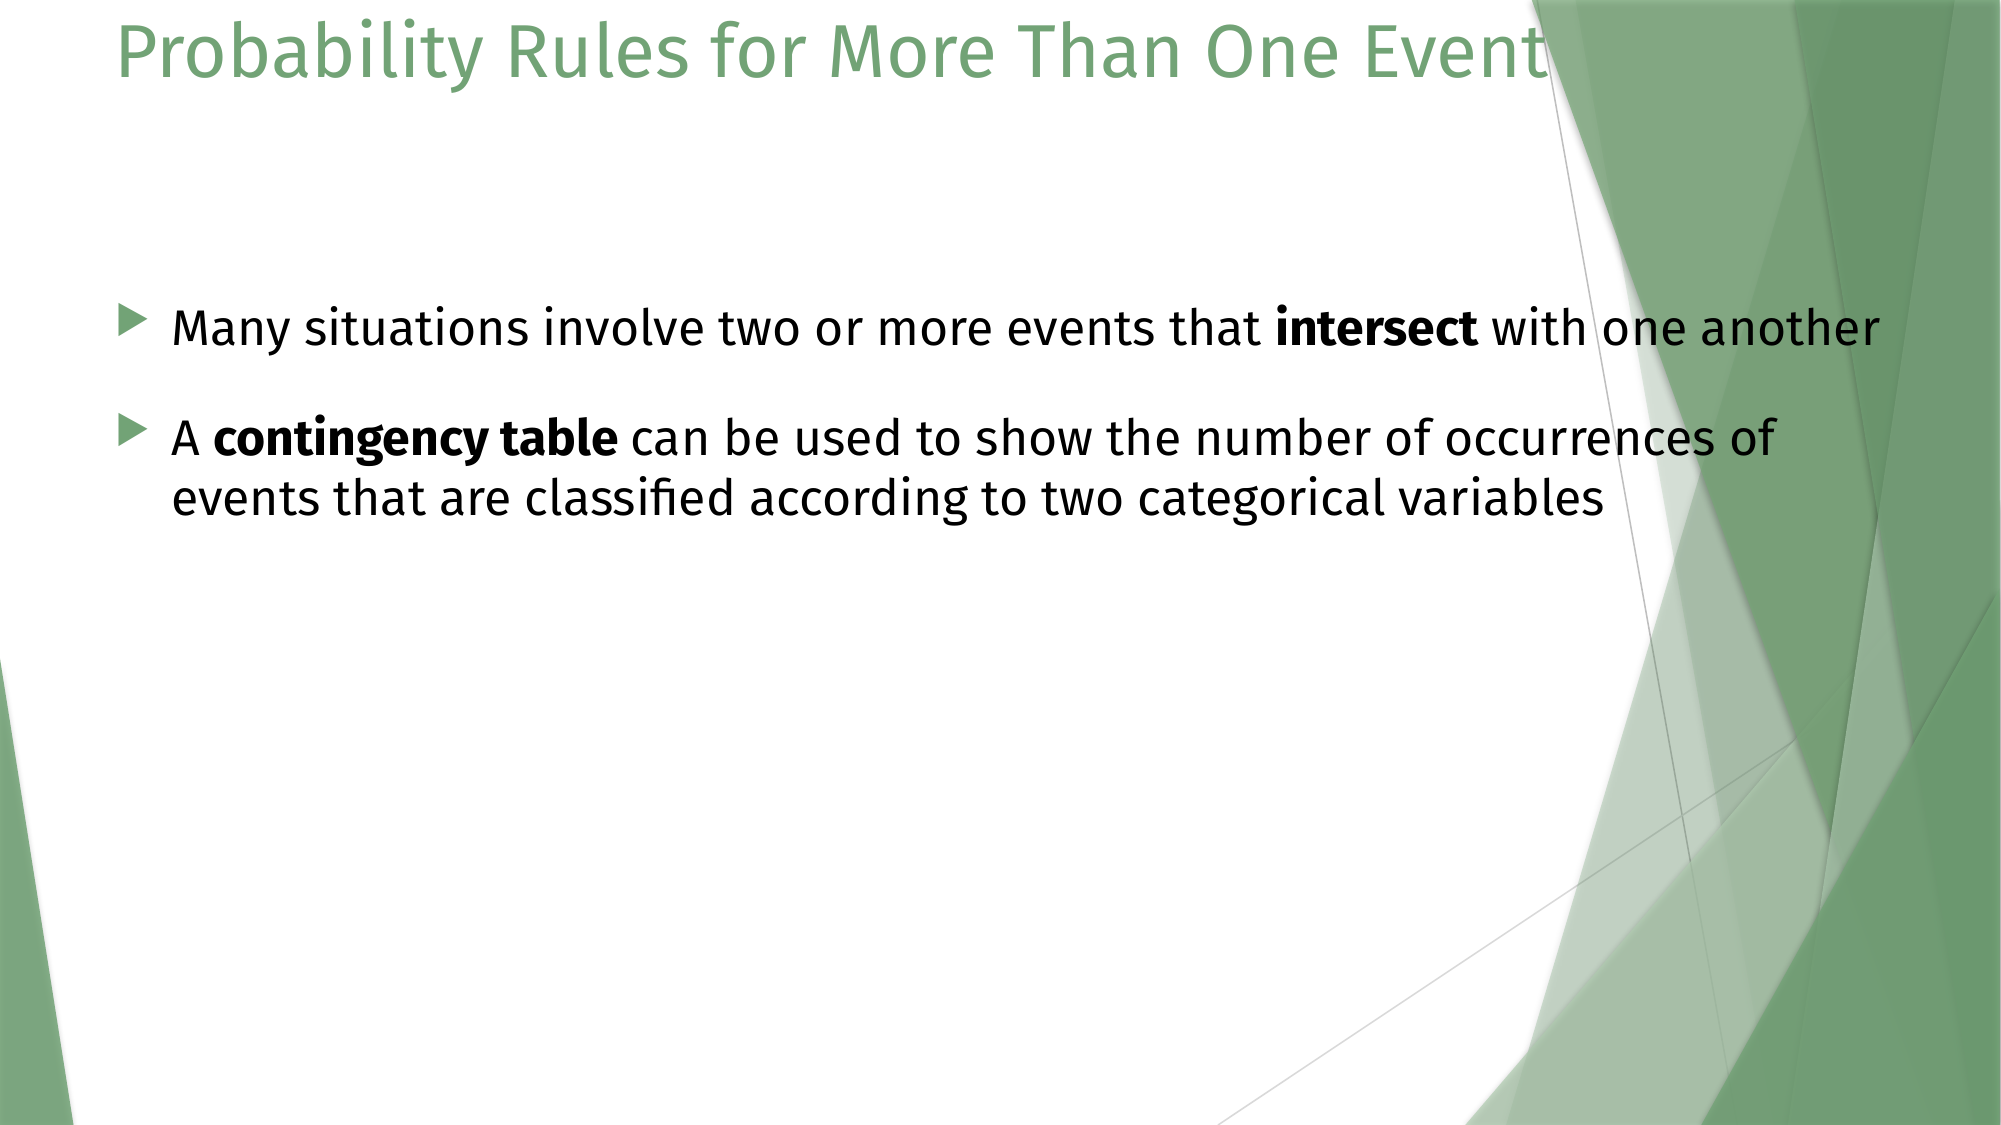

# Probability Rules for More Than One Event
Many situations involve two or more events that intersect with one another
A contingency table can be used to show the number of occurrences of events that are classified according to two categorical variables